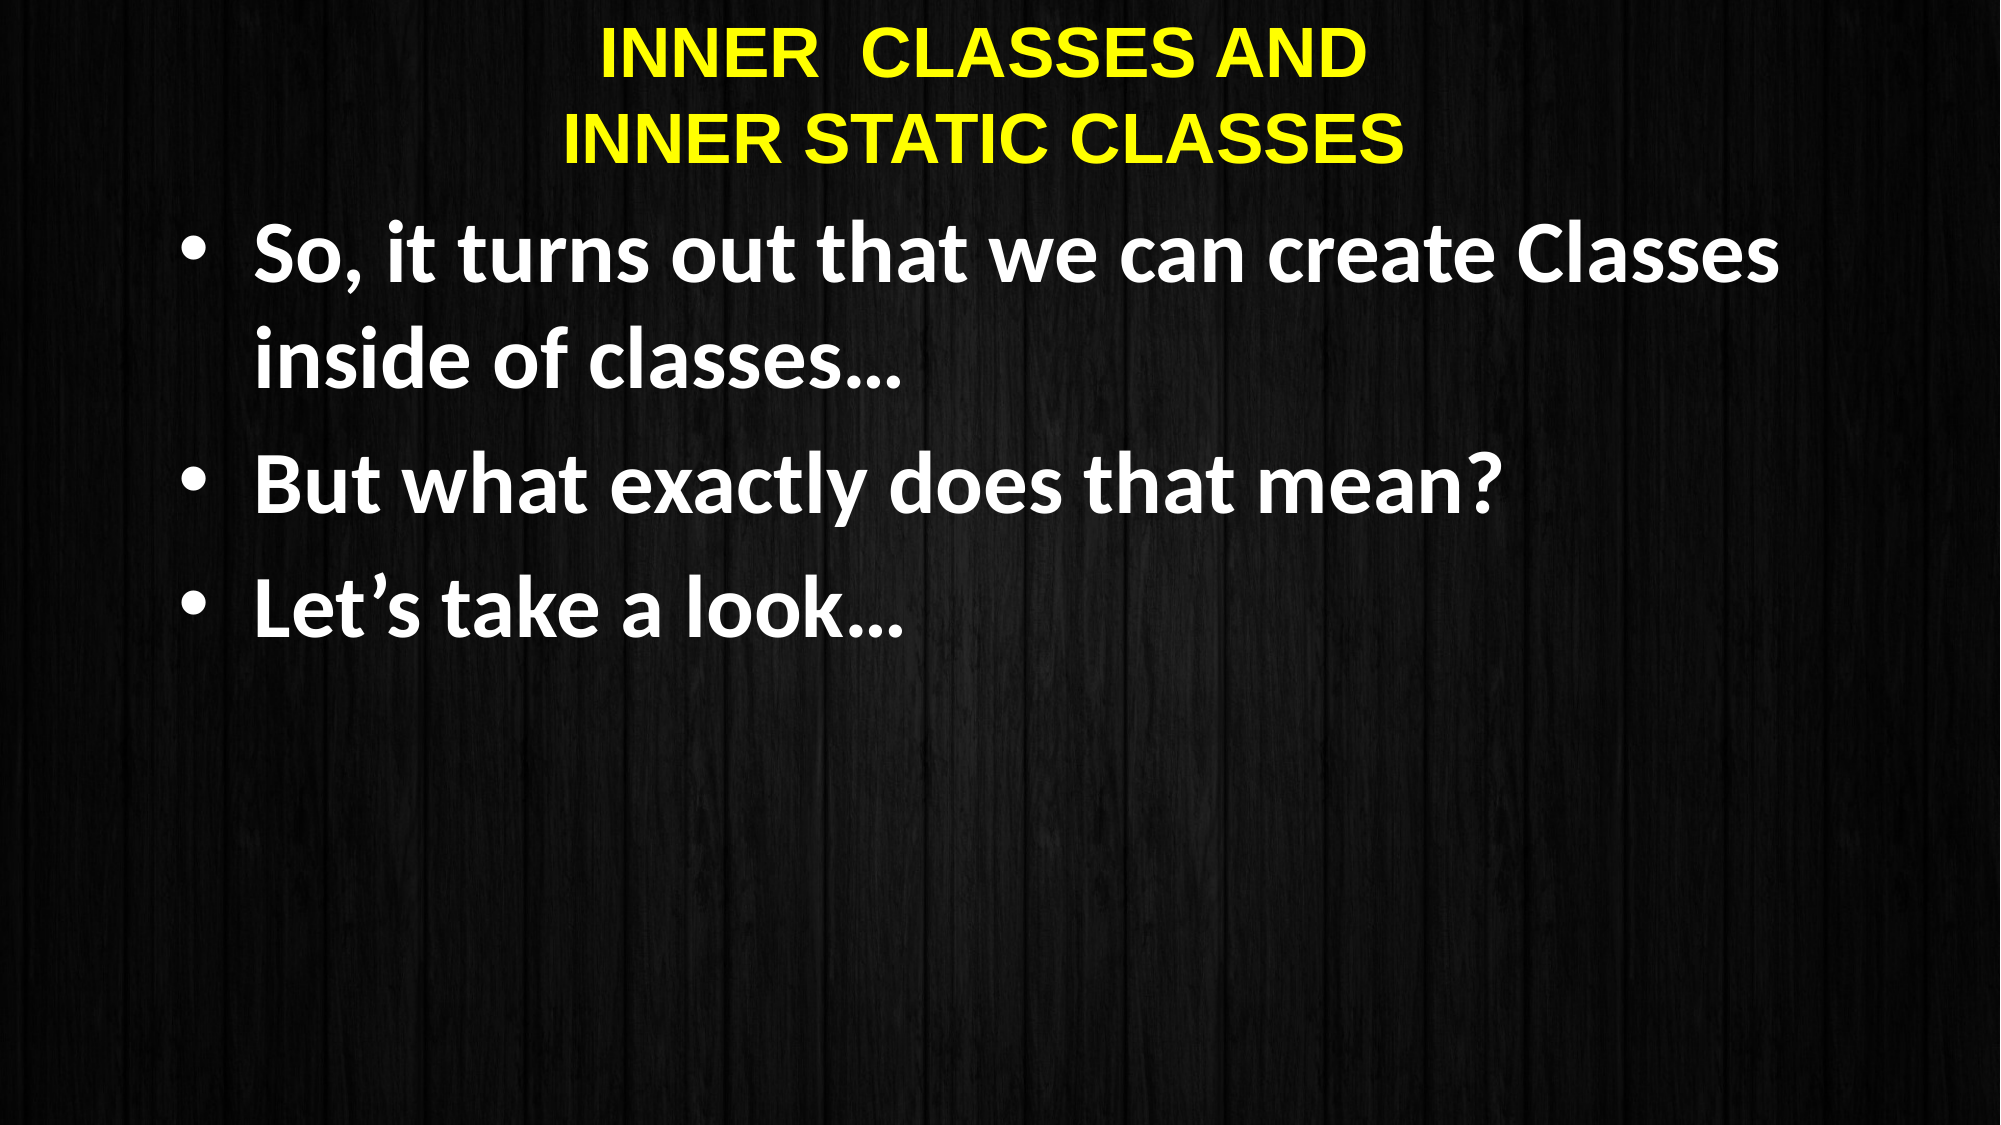

# Inner  Classes and Inner Static Classes
So, it turns out that we can create Classes inside of classes…
But what exactly does that mean?
Let’s take a look…